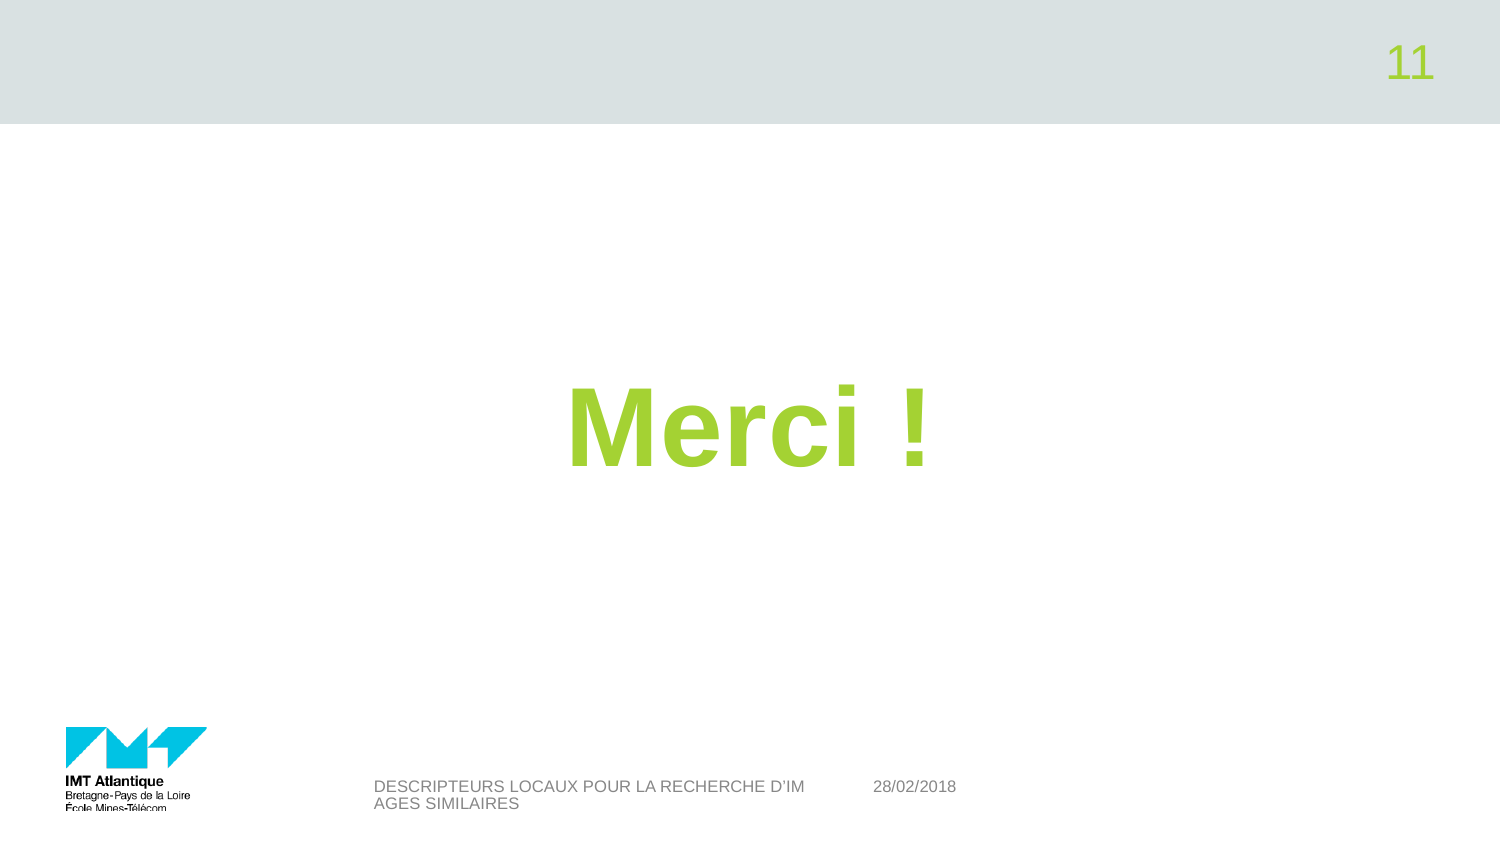

11
Merci !
Descripteurs locaux pour la recherche d’images similaires
28/02/2018